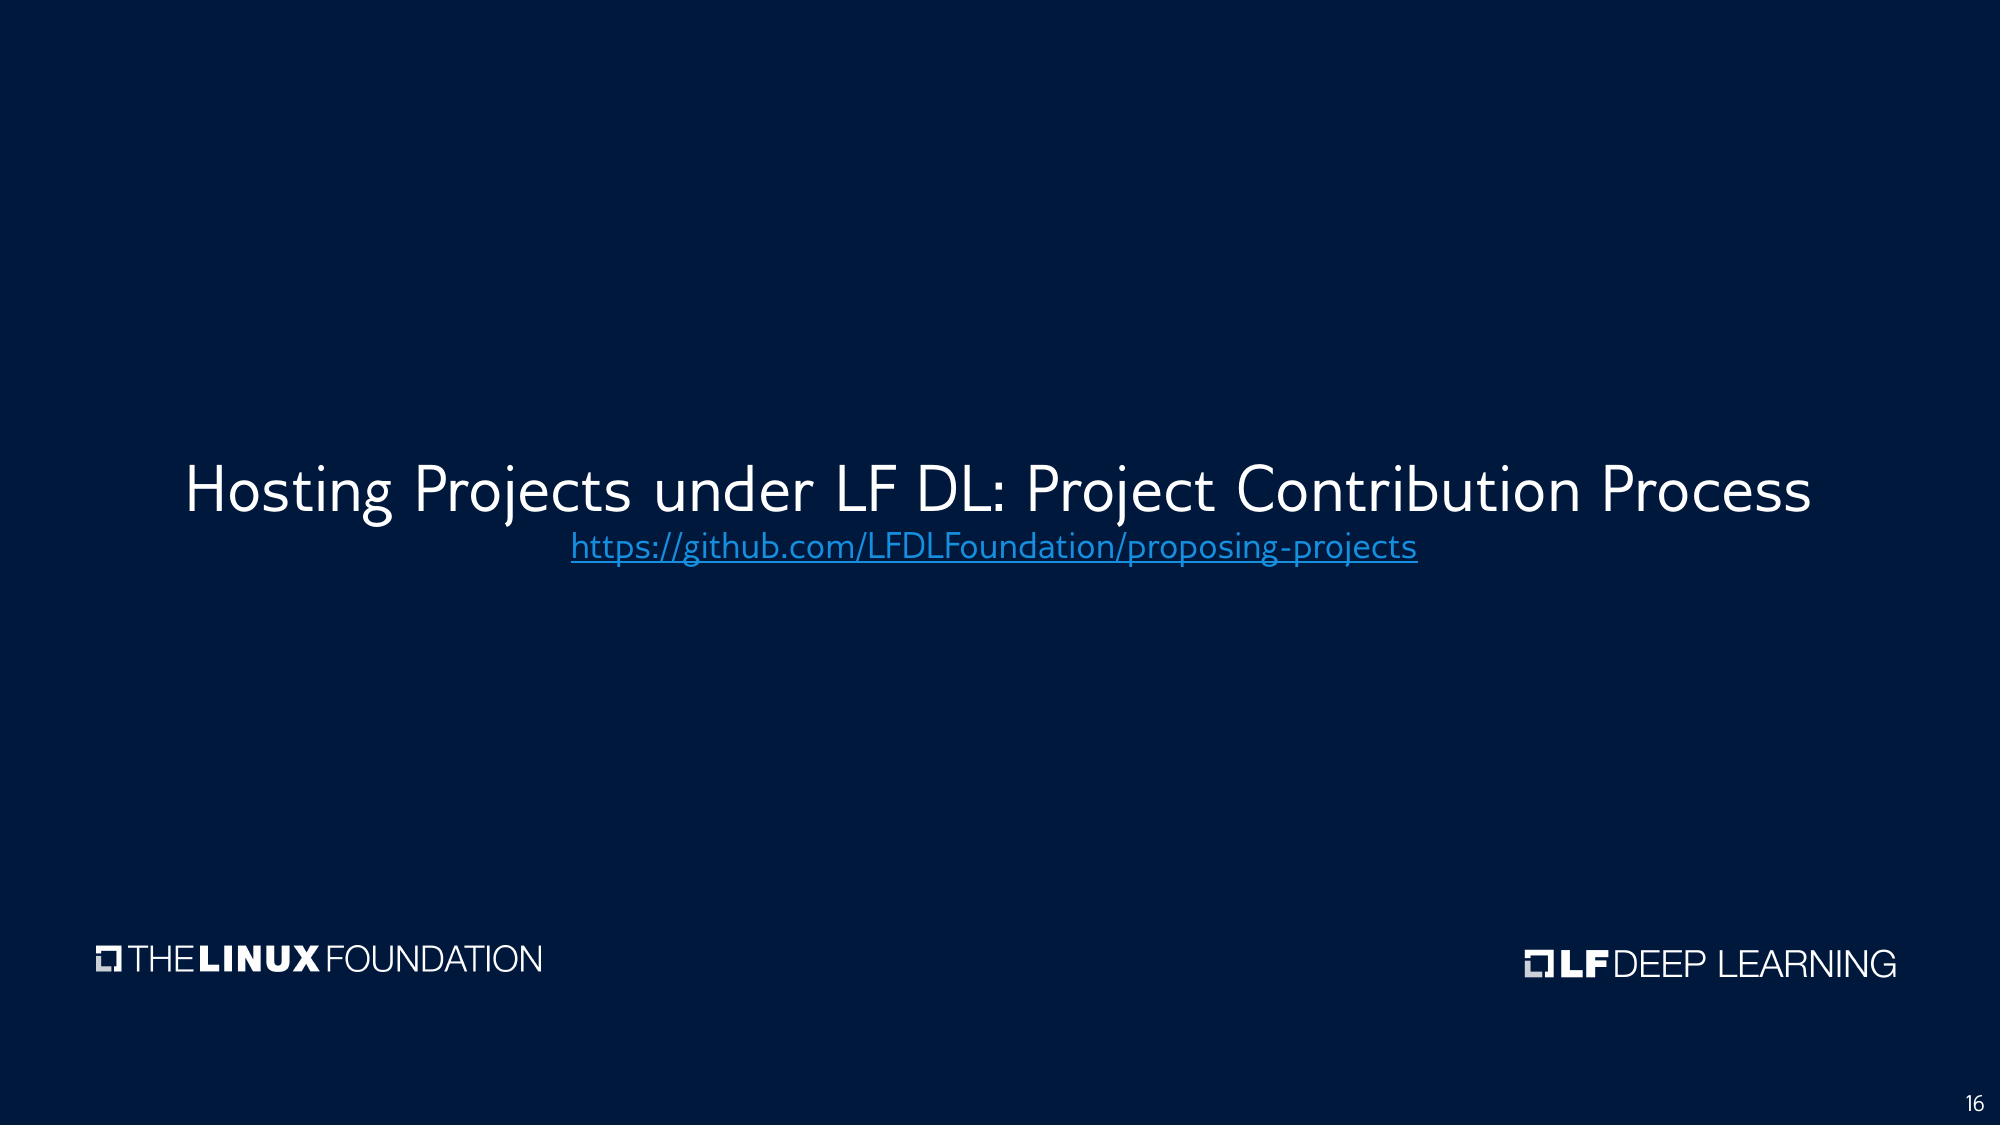

# Hosting Projects under LF DL: Project Contribution Process https://github.com/LFDLFoundation/proposing-projects
16